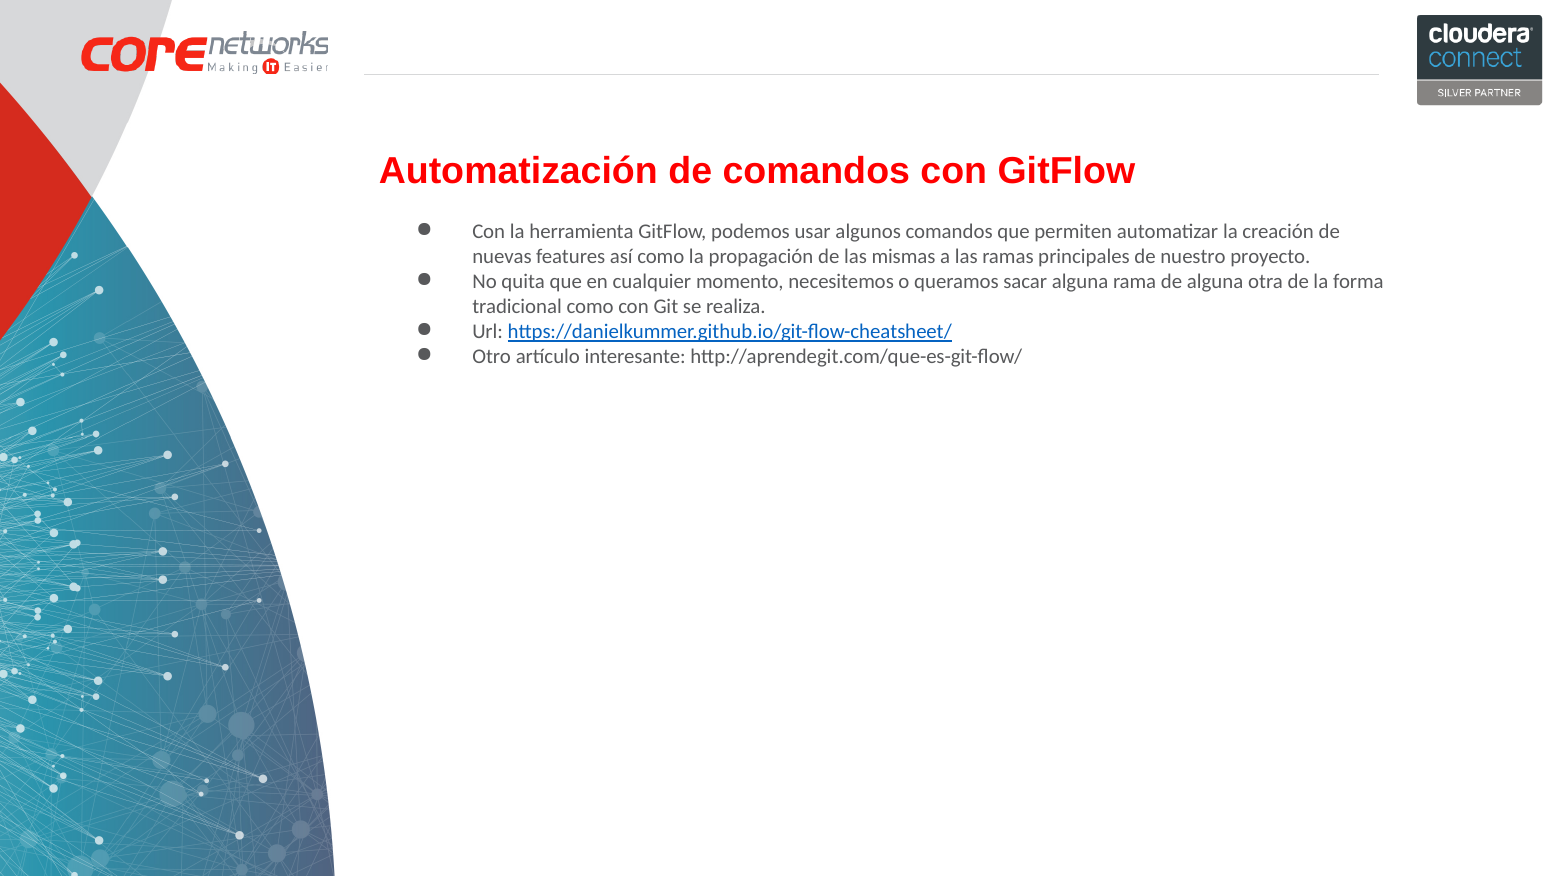

Automatización de comandos con GitFlow
Con la herramienta GitFlow, podemos usar algunos comandos que permiten automatizar la creación de nuevas features así como la propagación de las mismas a las ramas principales de nuestro proyecto.
No quita que en cualquier momento, necesitemos o queramos sacar alguna rama de alguna otra de la forma tradicional como con Git se realiza.
Url: https://danielkummer.github.io/git-flow-cheatsheet/
Otro artículo interesante: http://aprendegit.com/que-es-git-flow/